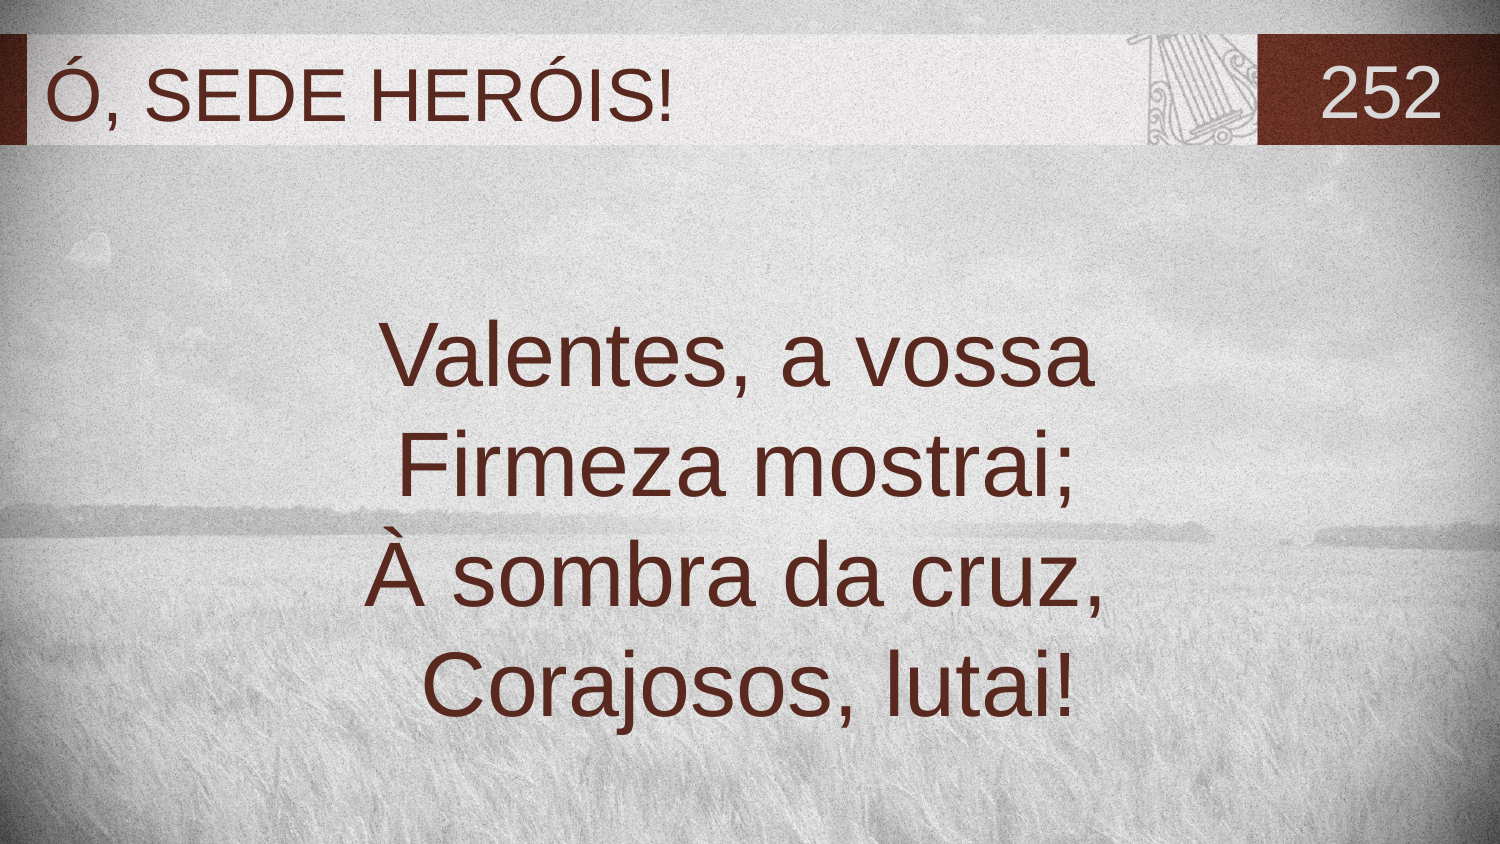

# Ó, SEDE HERÓIS!
252
Valentes, a vossa
Firmeza mostrai;
À sombra da cruz,
Corajosos, lutai!